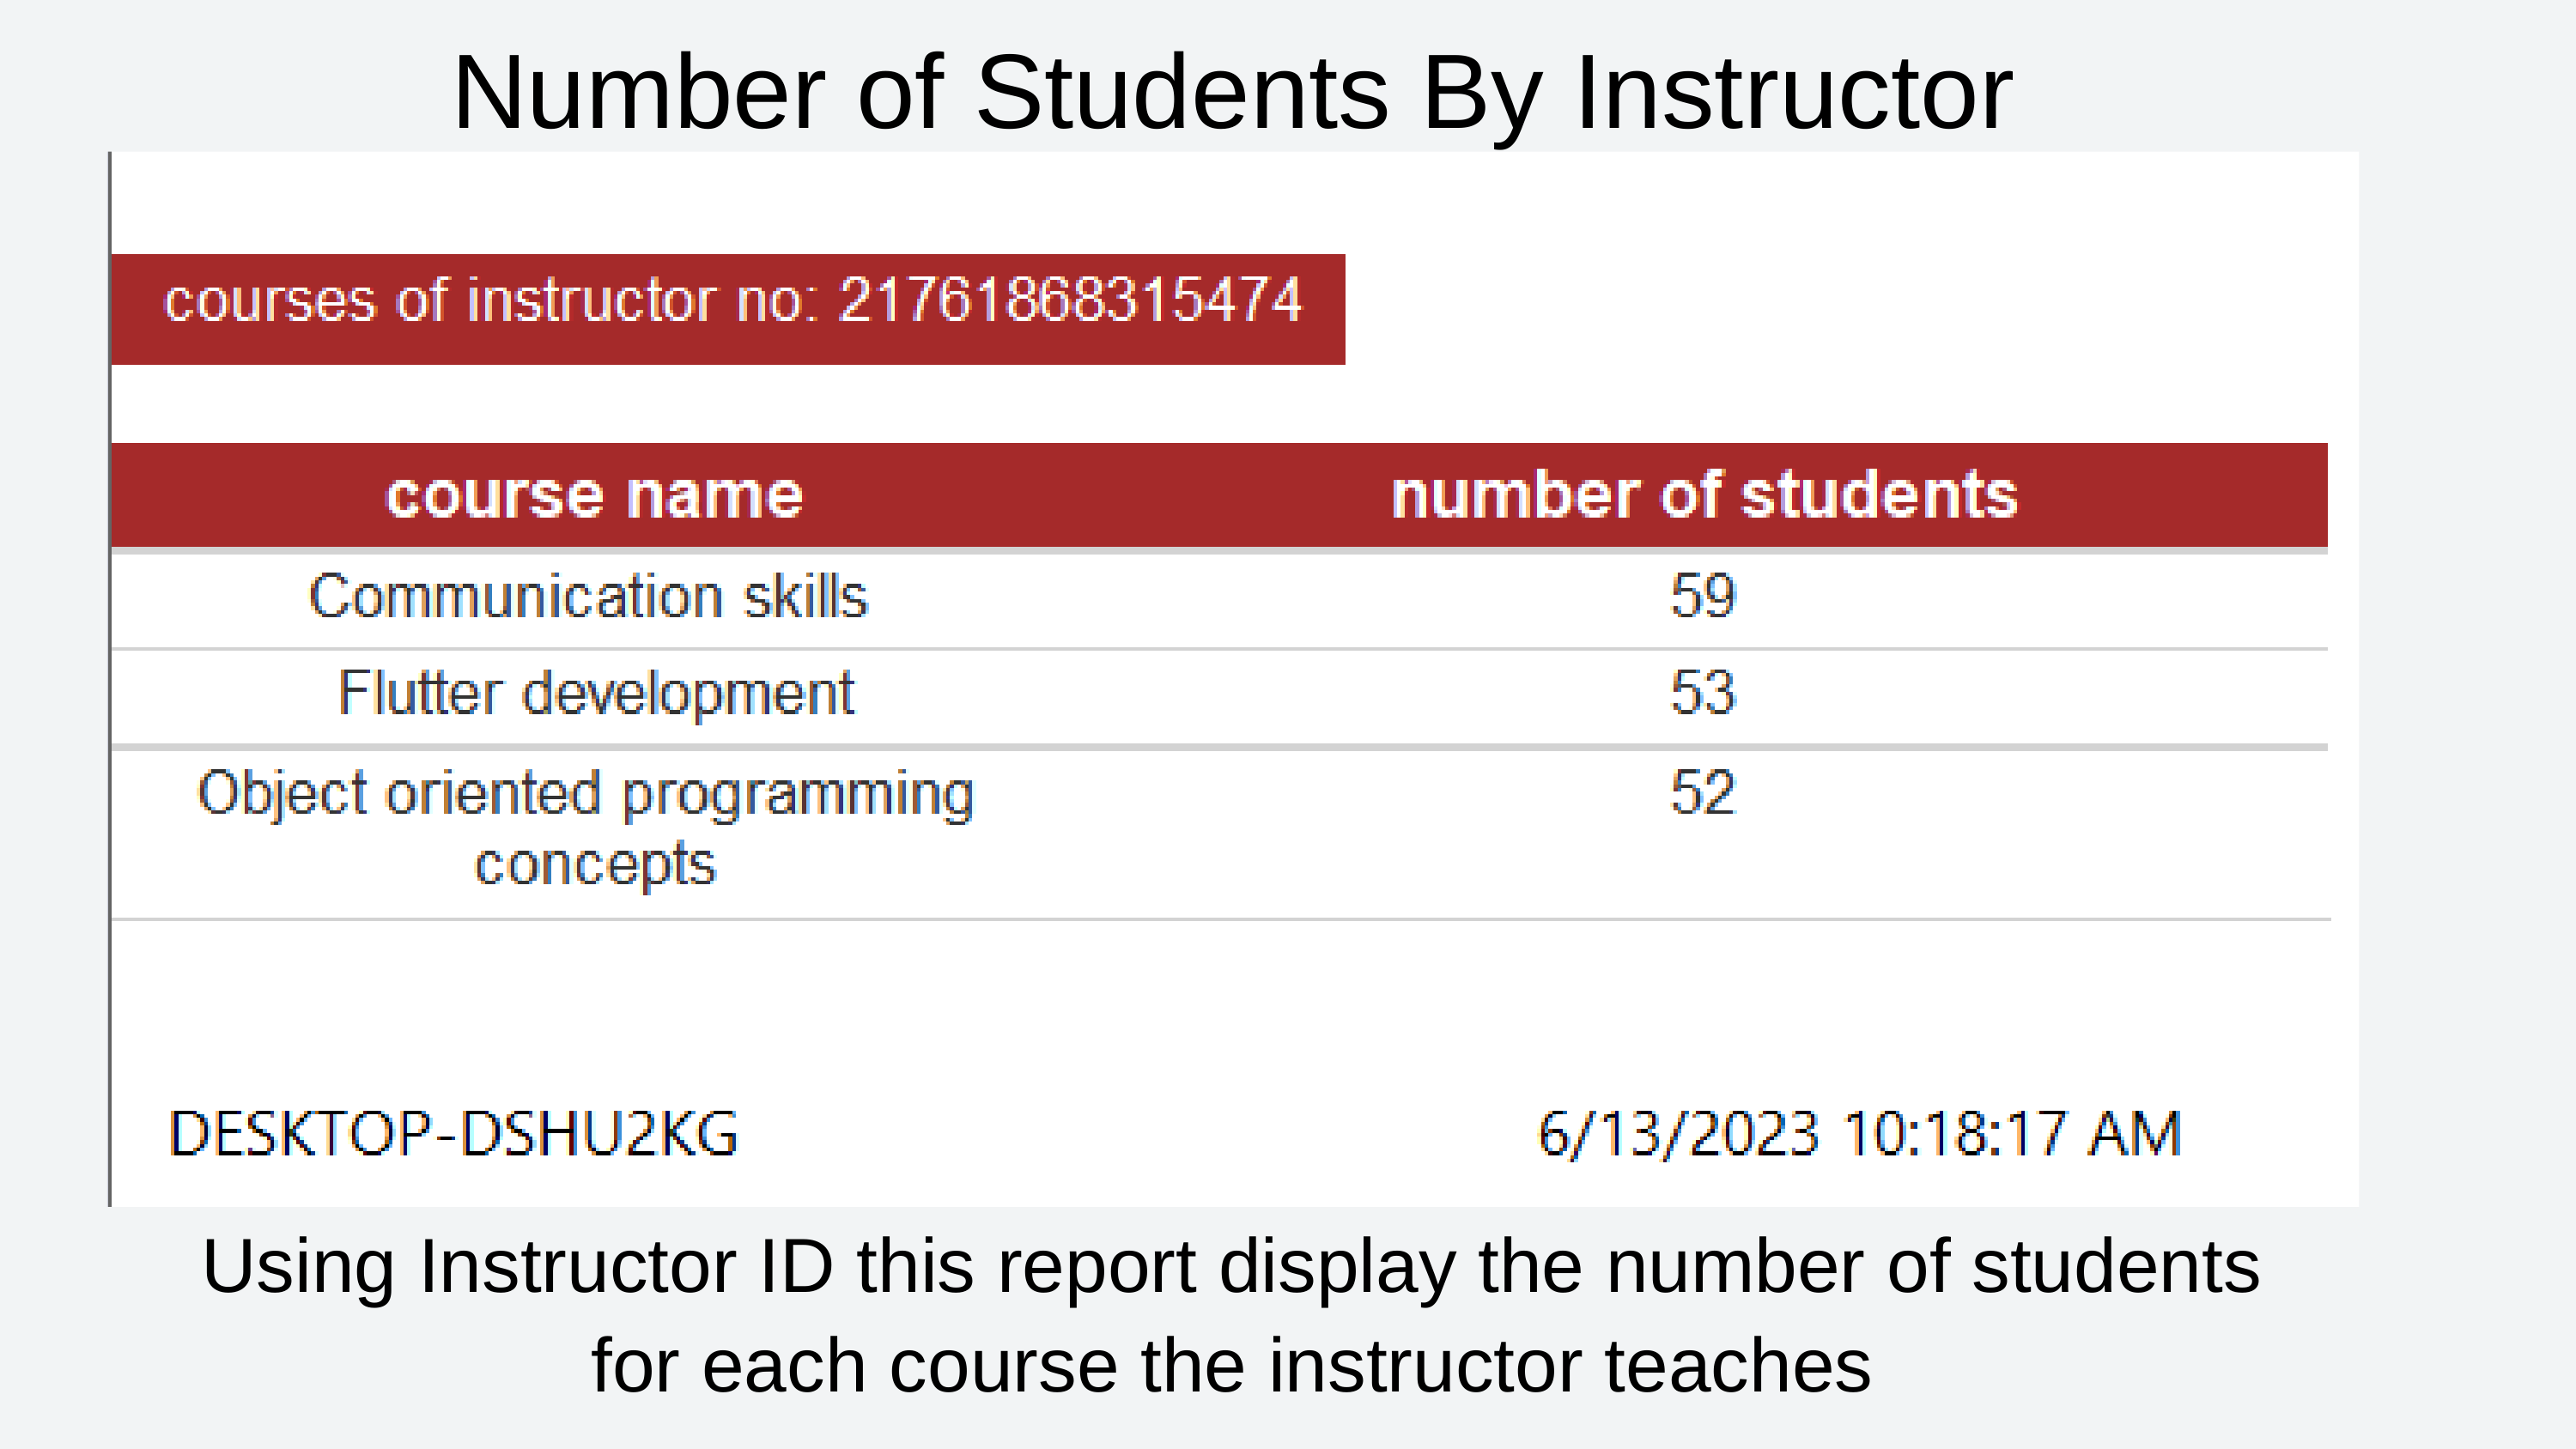

Number of Students By Instructor

Using Instructor ID this report display the number of students for each course the instructor teaches